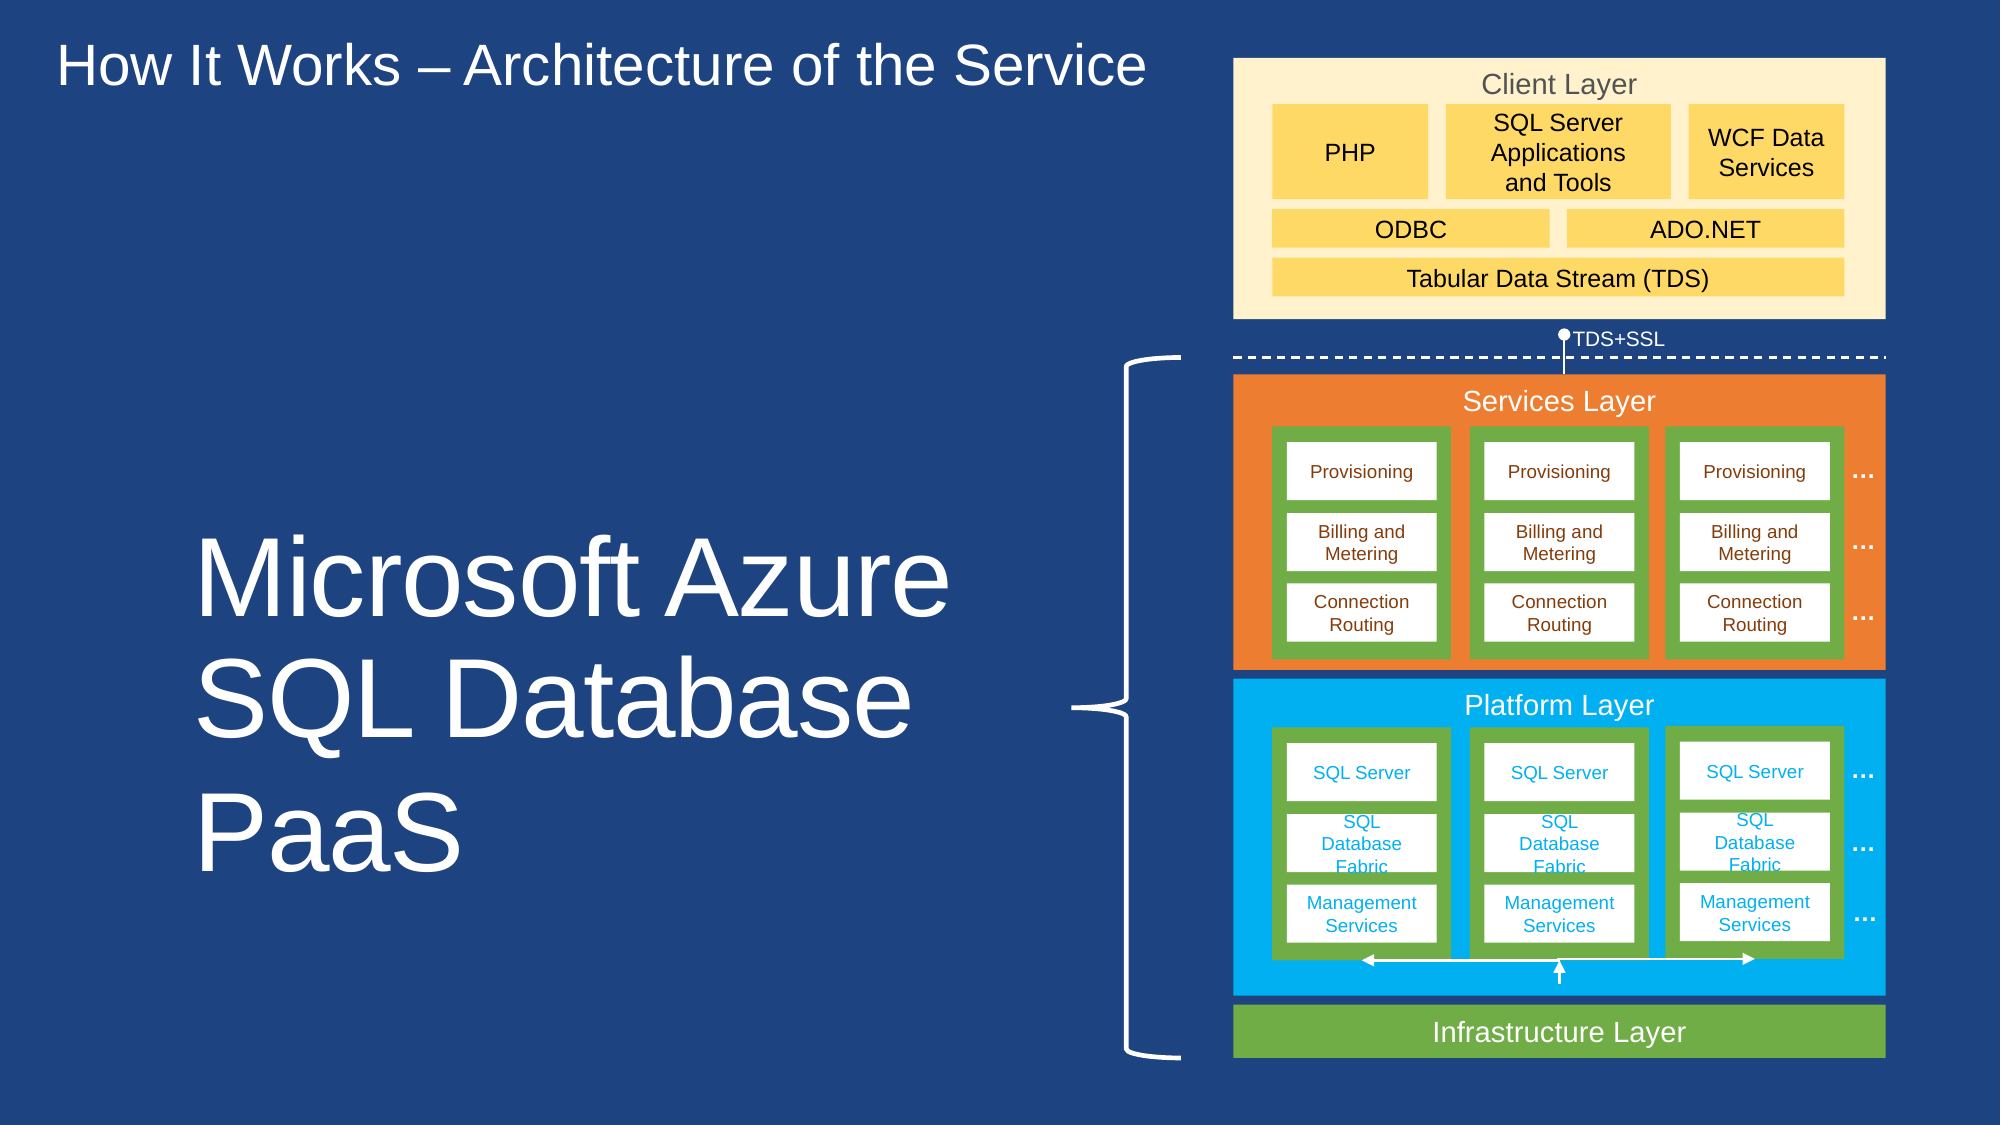

How It Works – Architecture of the Service
Client Layer
PHP
SQL Server
Applications
and Tools
WCF Data Services
ODBC
ADO.NET
Tabular Data Stream (TDS)
TDS+SSL
Services Layer

Provisioning
Provisioning
Provisioning
…
Billing and Metering
Billing and Metering
Billing and Metering
…
Connection Routing
Connection Routing
Connection Routing
…

Microsoft Azure
SQL Database
PaaS
Platform Layer

SQL Server
SQL Server
SQL Server
…
SQL Database Fabric
SQL Database Fabric
SQL Database Fabric
…
Management Services
Management Services
Management Services
…
Infrastructure Layer